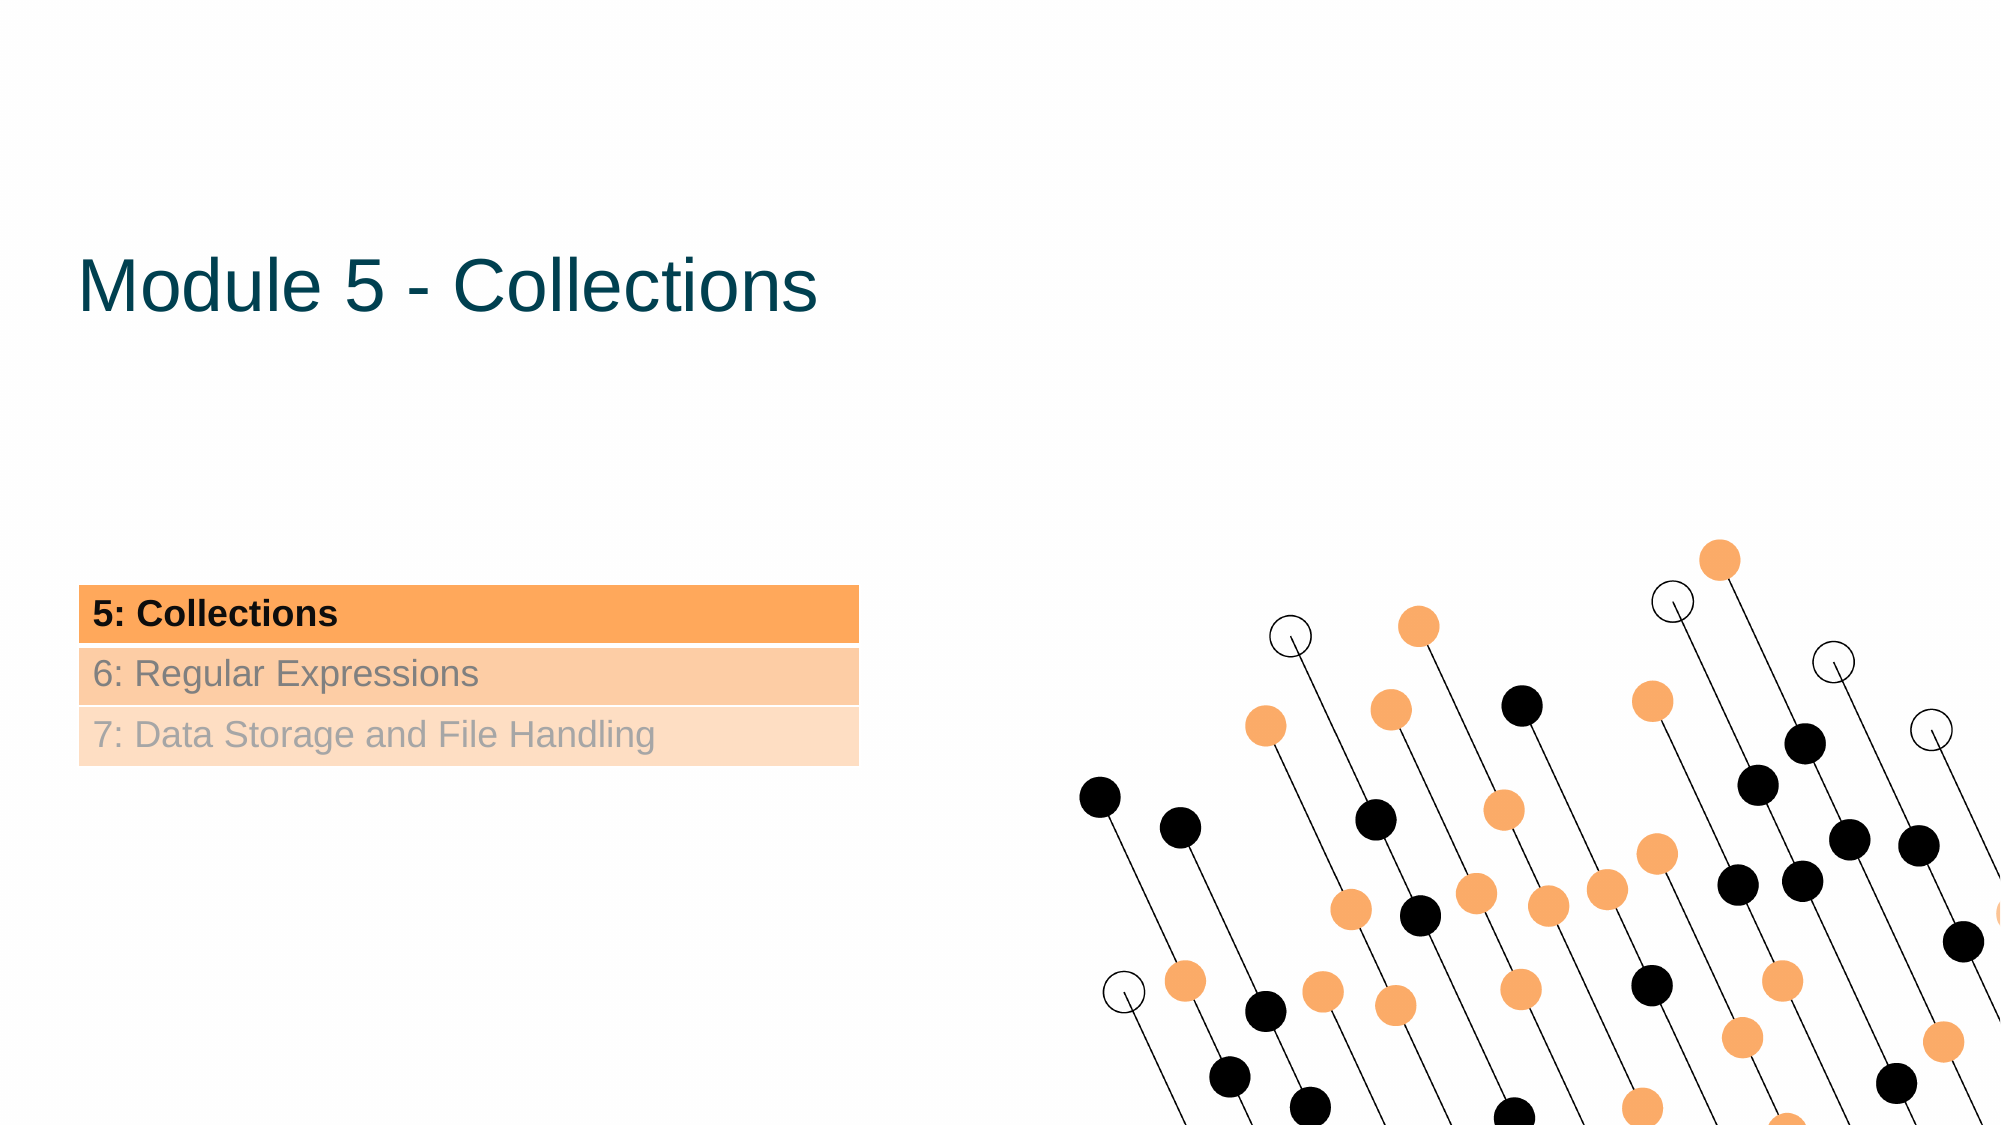

# Module 5 - Collections

| 5: Collections |
| --- |
| 6: Regular Expressions |
| 7: Data Storage and File Handling |